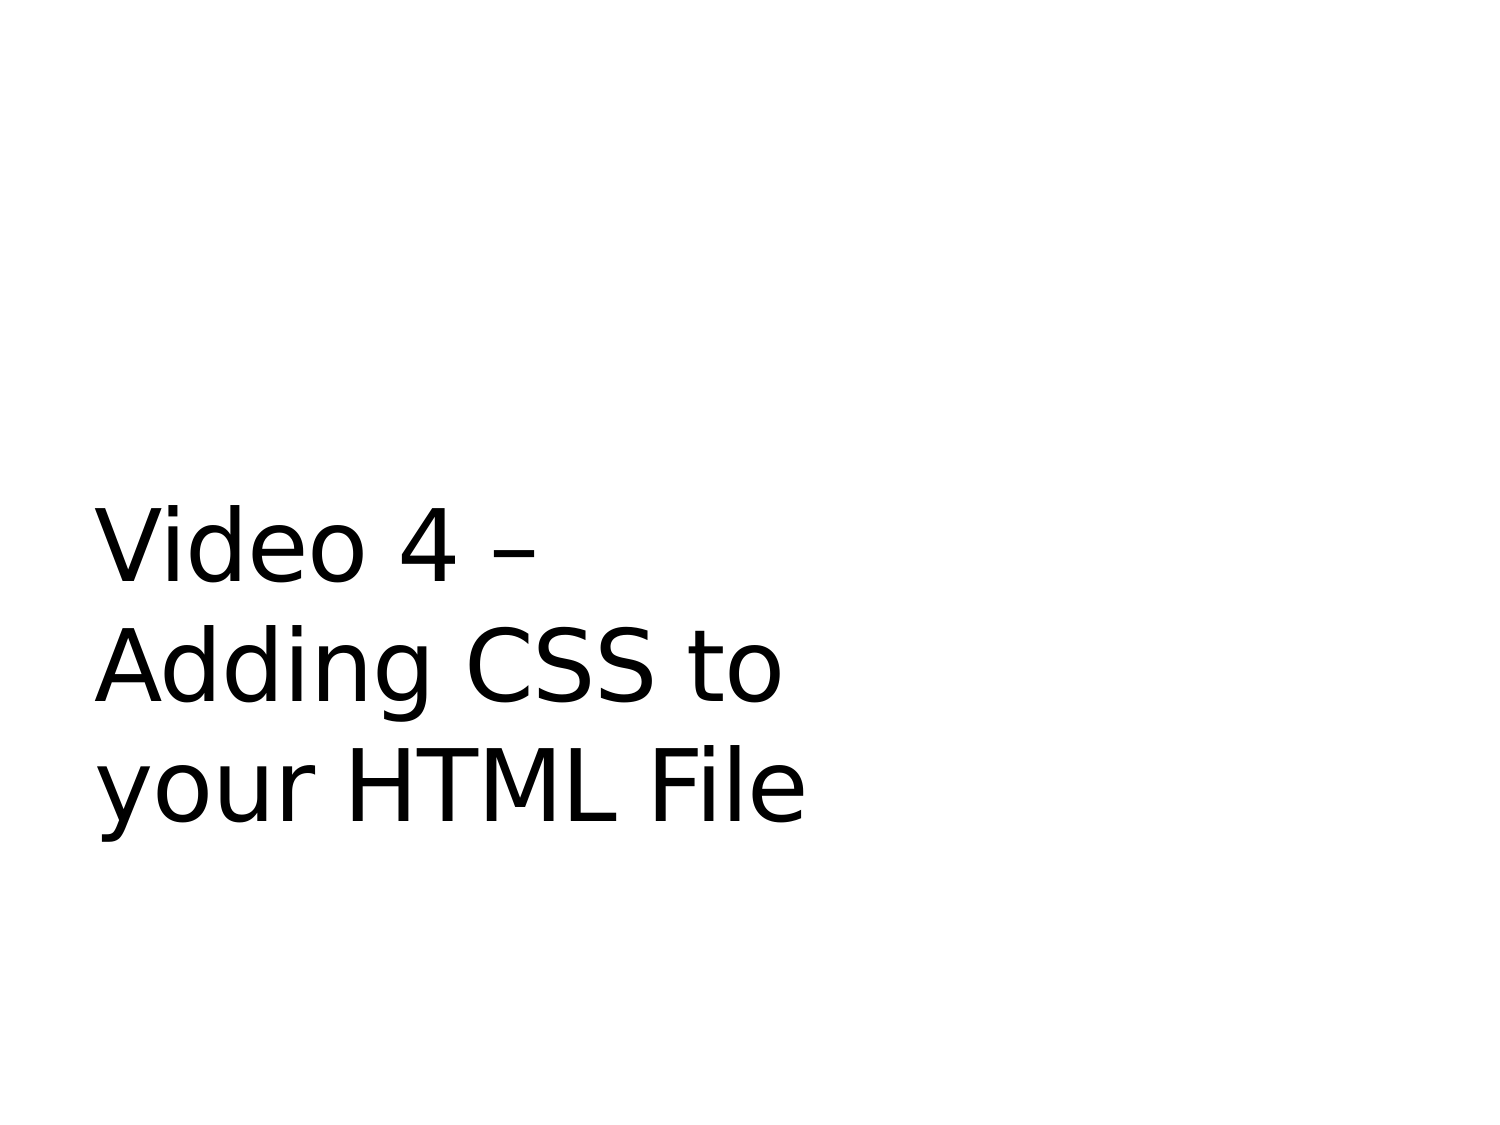

# Video 4 – Adding CSS to your HTML File